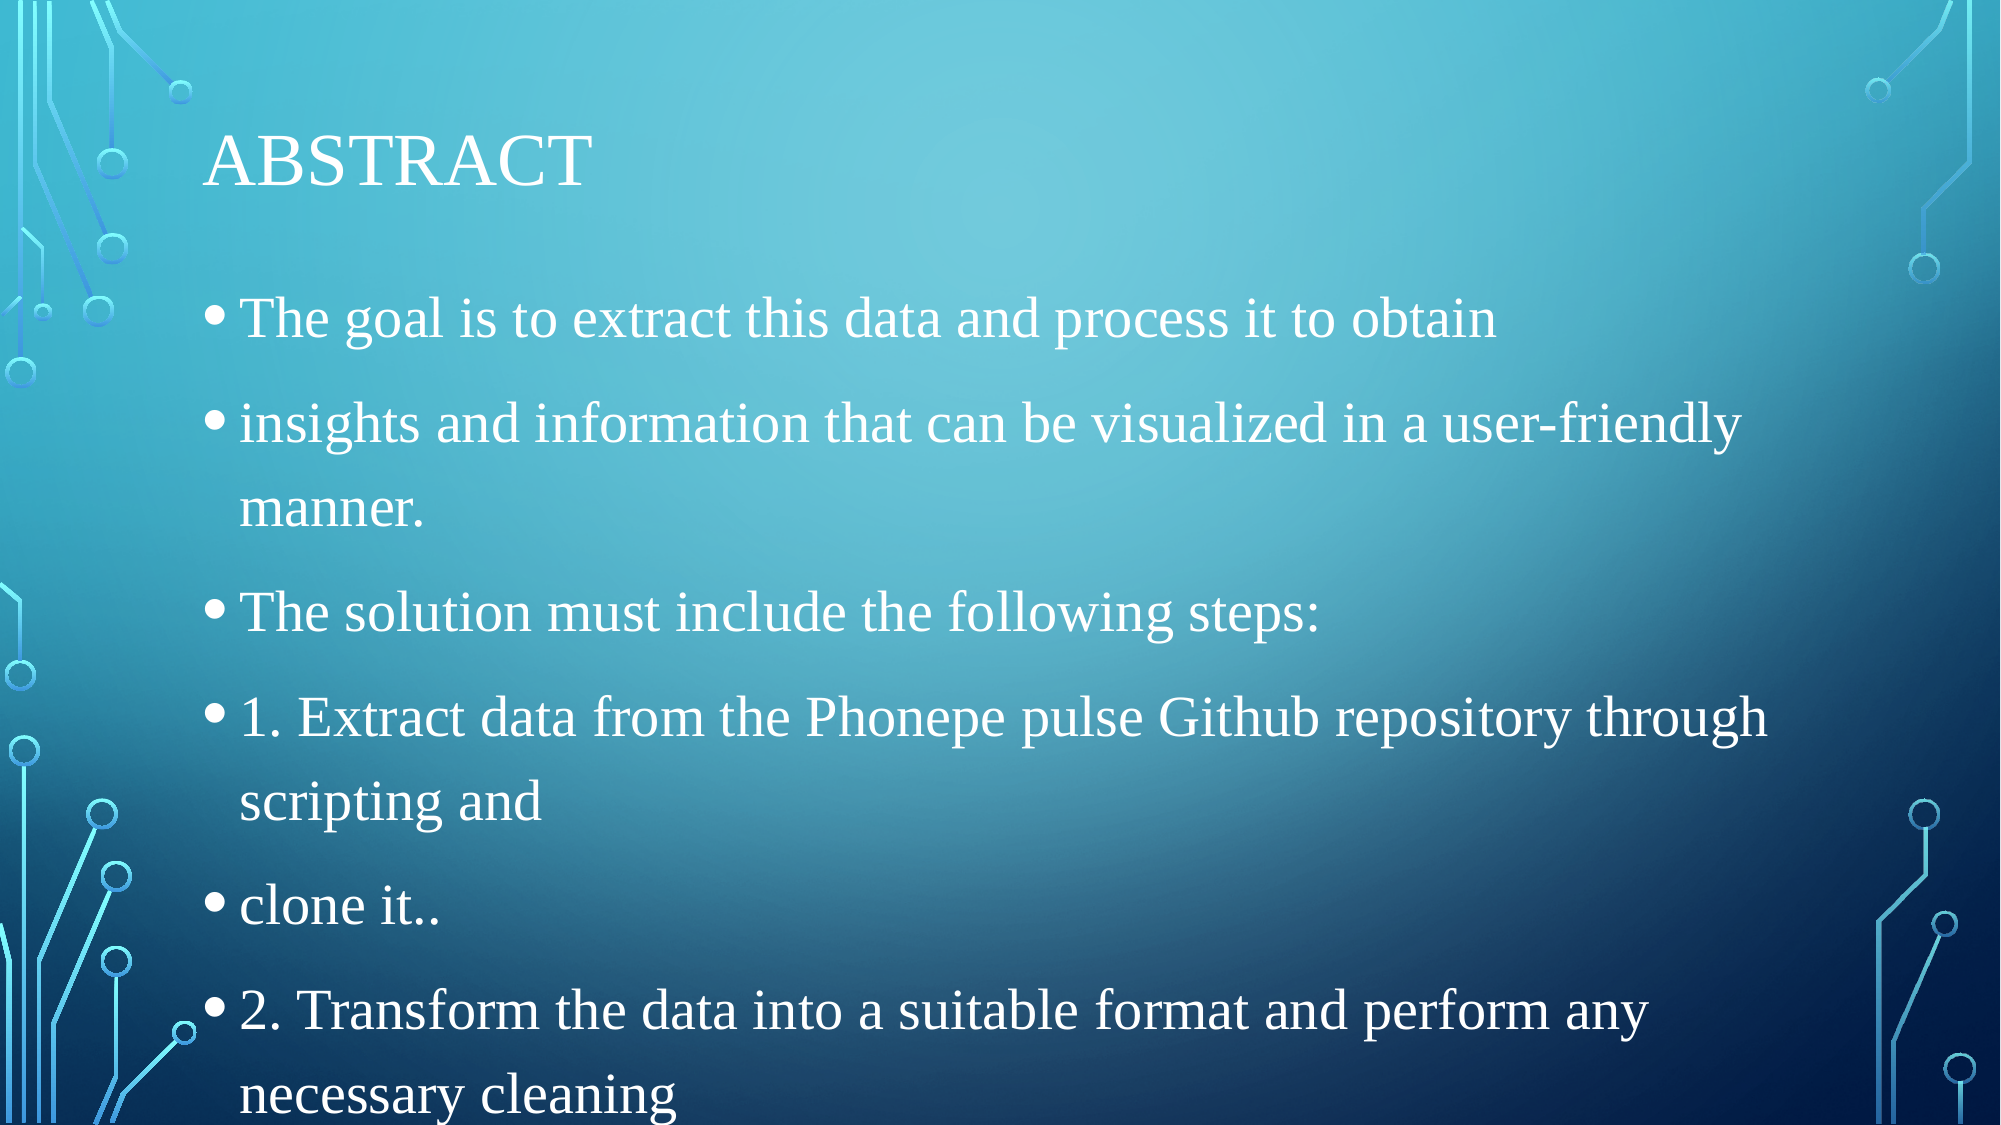

# Abstract
The goal is to extract this data and process it to obtain
insights and information that can be visualized in a user-friendly manner.
The solution must include the following steps:
1. Extract data from the Phonepe pulse Github repository through scripting and
clone it..
2. Transform the data into a suitable format and perform any necessary cleaning